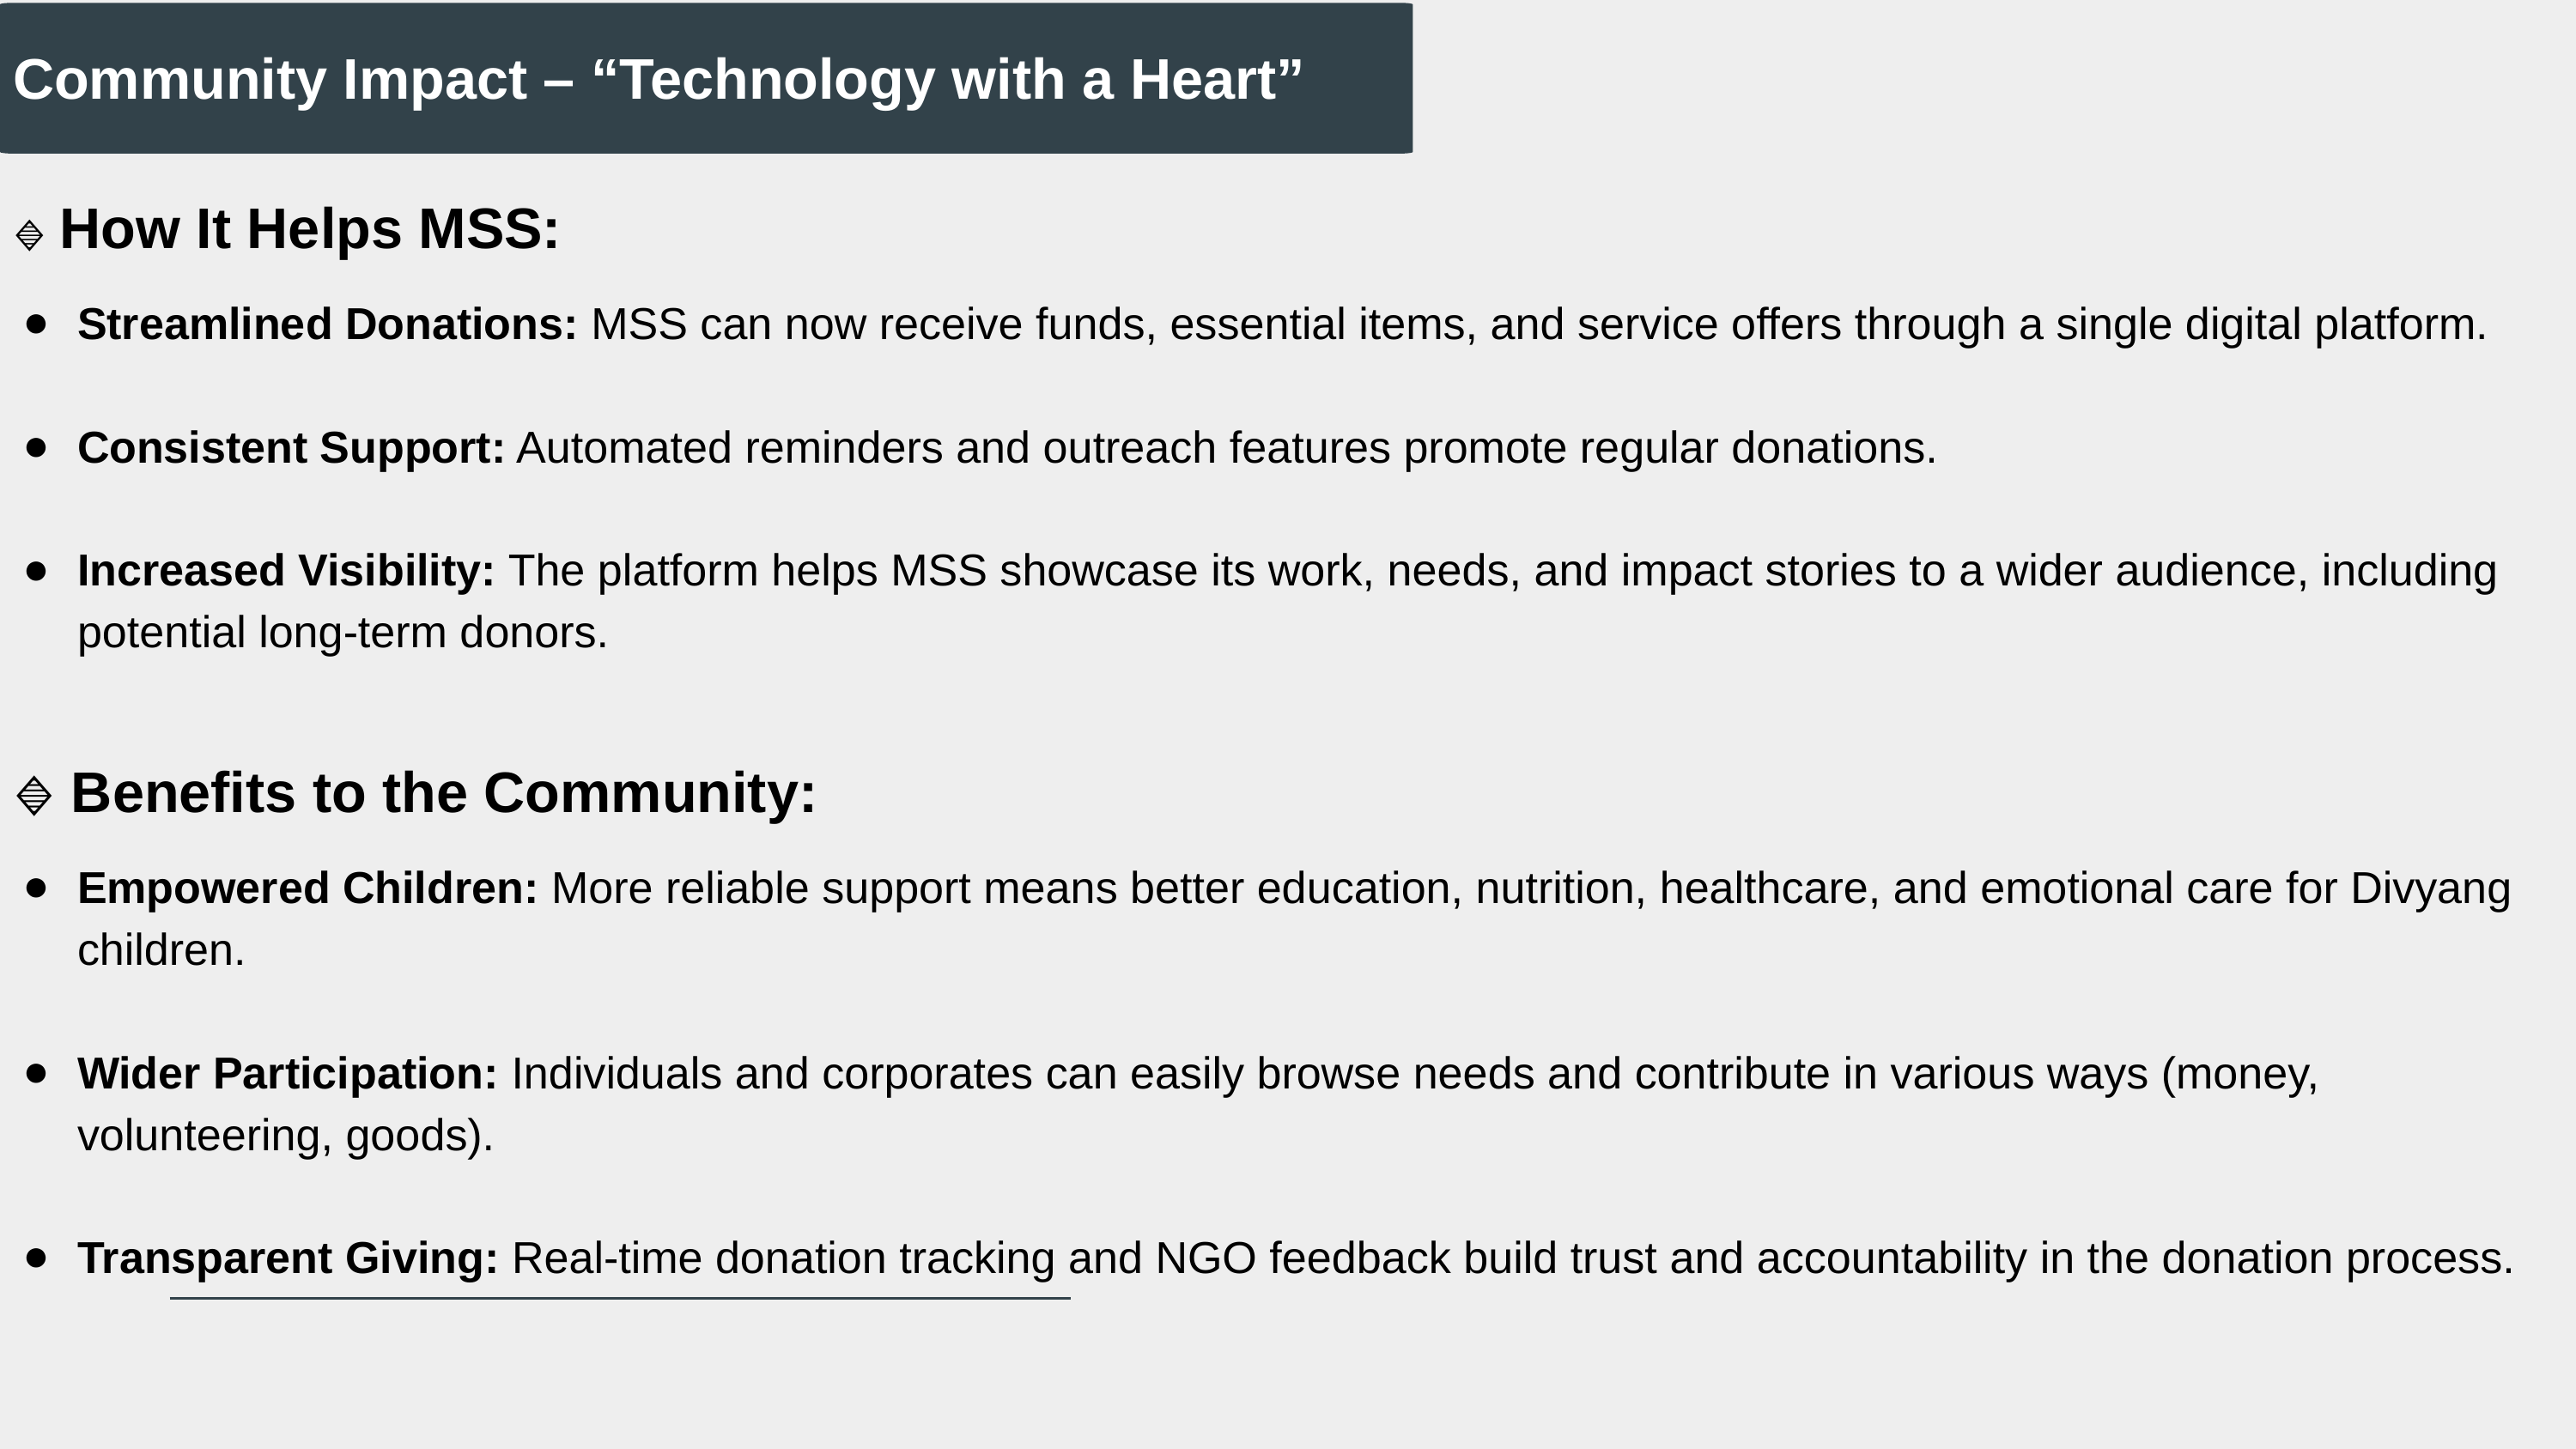

Community Impact – “Technology with a Heart”

🔹 How It Helps MSS:
Streamlined Donations: MSS can now receive funds, essential items, and service offers through a single digital platform.
Consistent Support: Automated reminders and outreach features promote regular donations.
Increased Visibility: The platform helps MSS showcase its work, needs, and impact stories to a wider audience, including potential long-term donors.
🔹 Benefits to the Community:
Empowered Children: More reliable support means better education, nutrition, healthcare, and emotional care for Divyang children.
Wider Participation: Individuals and corporates can easily browse needs and contribute in various ways (money, volunteering, goods).
Transparent Giving: Real-time donation tracking and NGO feedback build trust and accountability in the donation process.